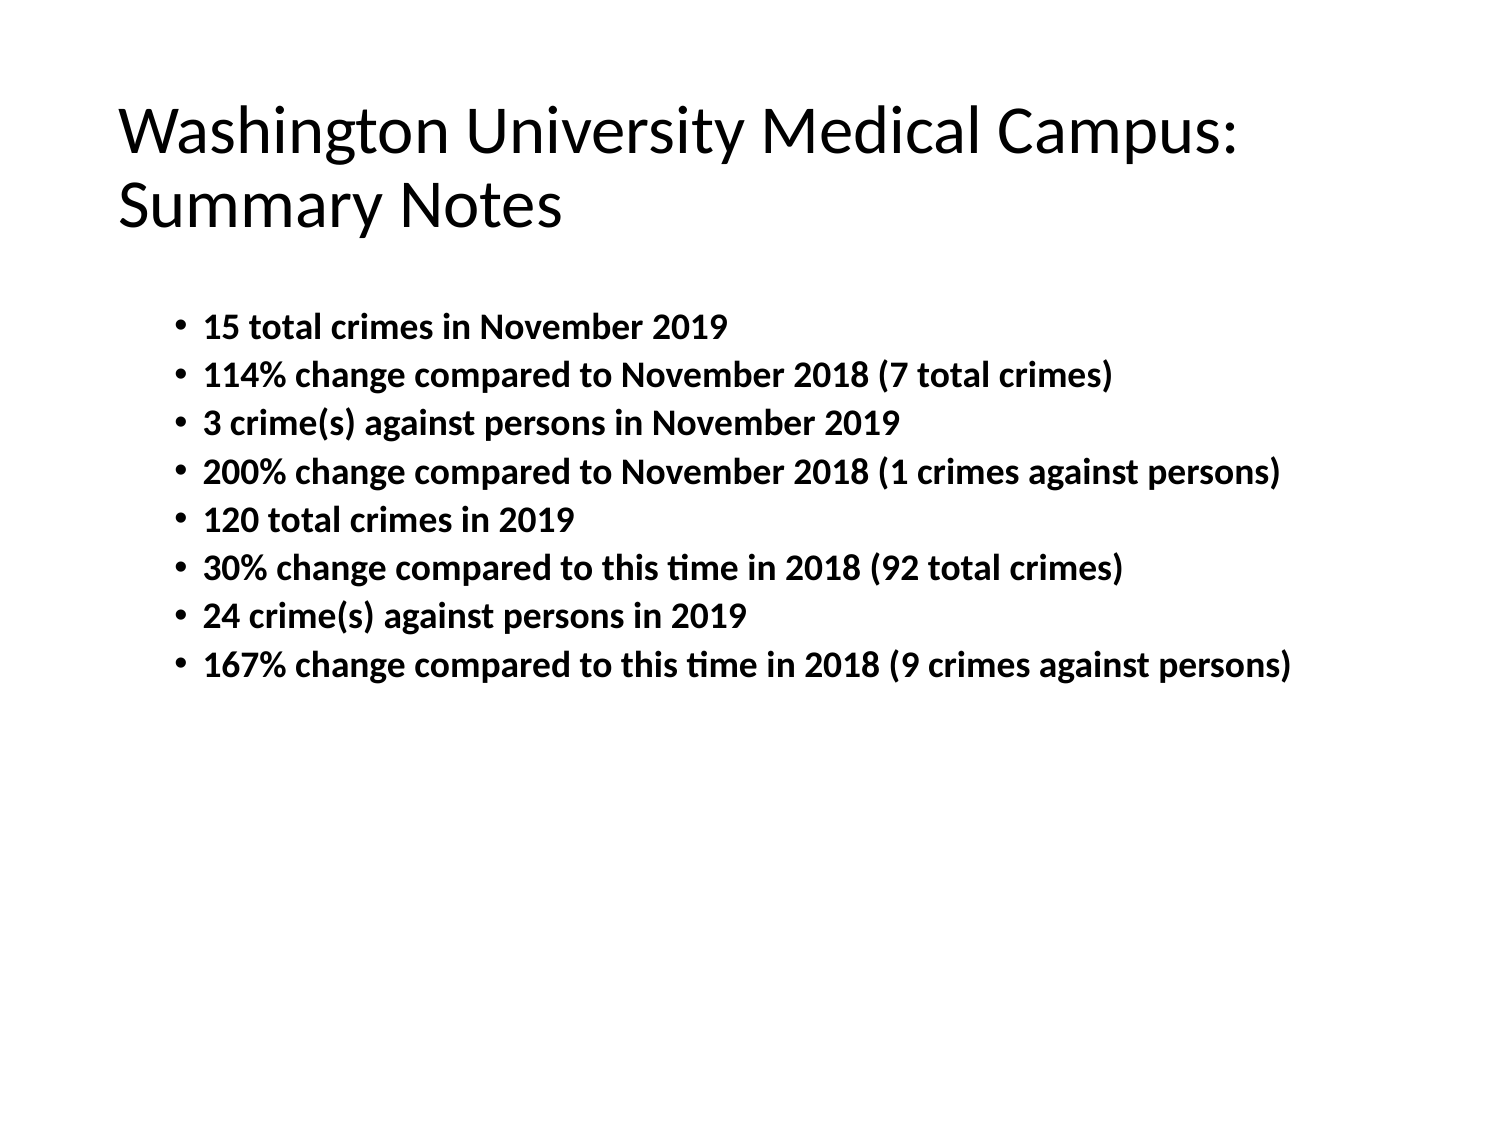

# Washington University Medical Campus: Summary Notes
15 total crimes in November 2019
114% change compared to November 2018 (7 total crimes)
3 crime(s) against persons in November 2019
200% change compared to November 2018 (1 crimes against persons)
120 total crimes in 2019
30% change compared to this time in 2018 (92 total crimes)
24 crime(s) against persons in 2019
167% change compared to this time in 2018 (9 crimes against persons)